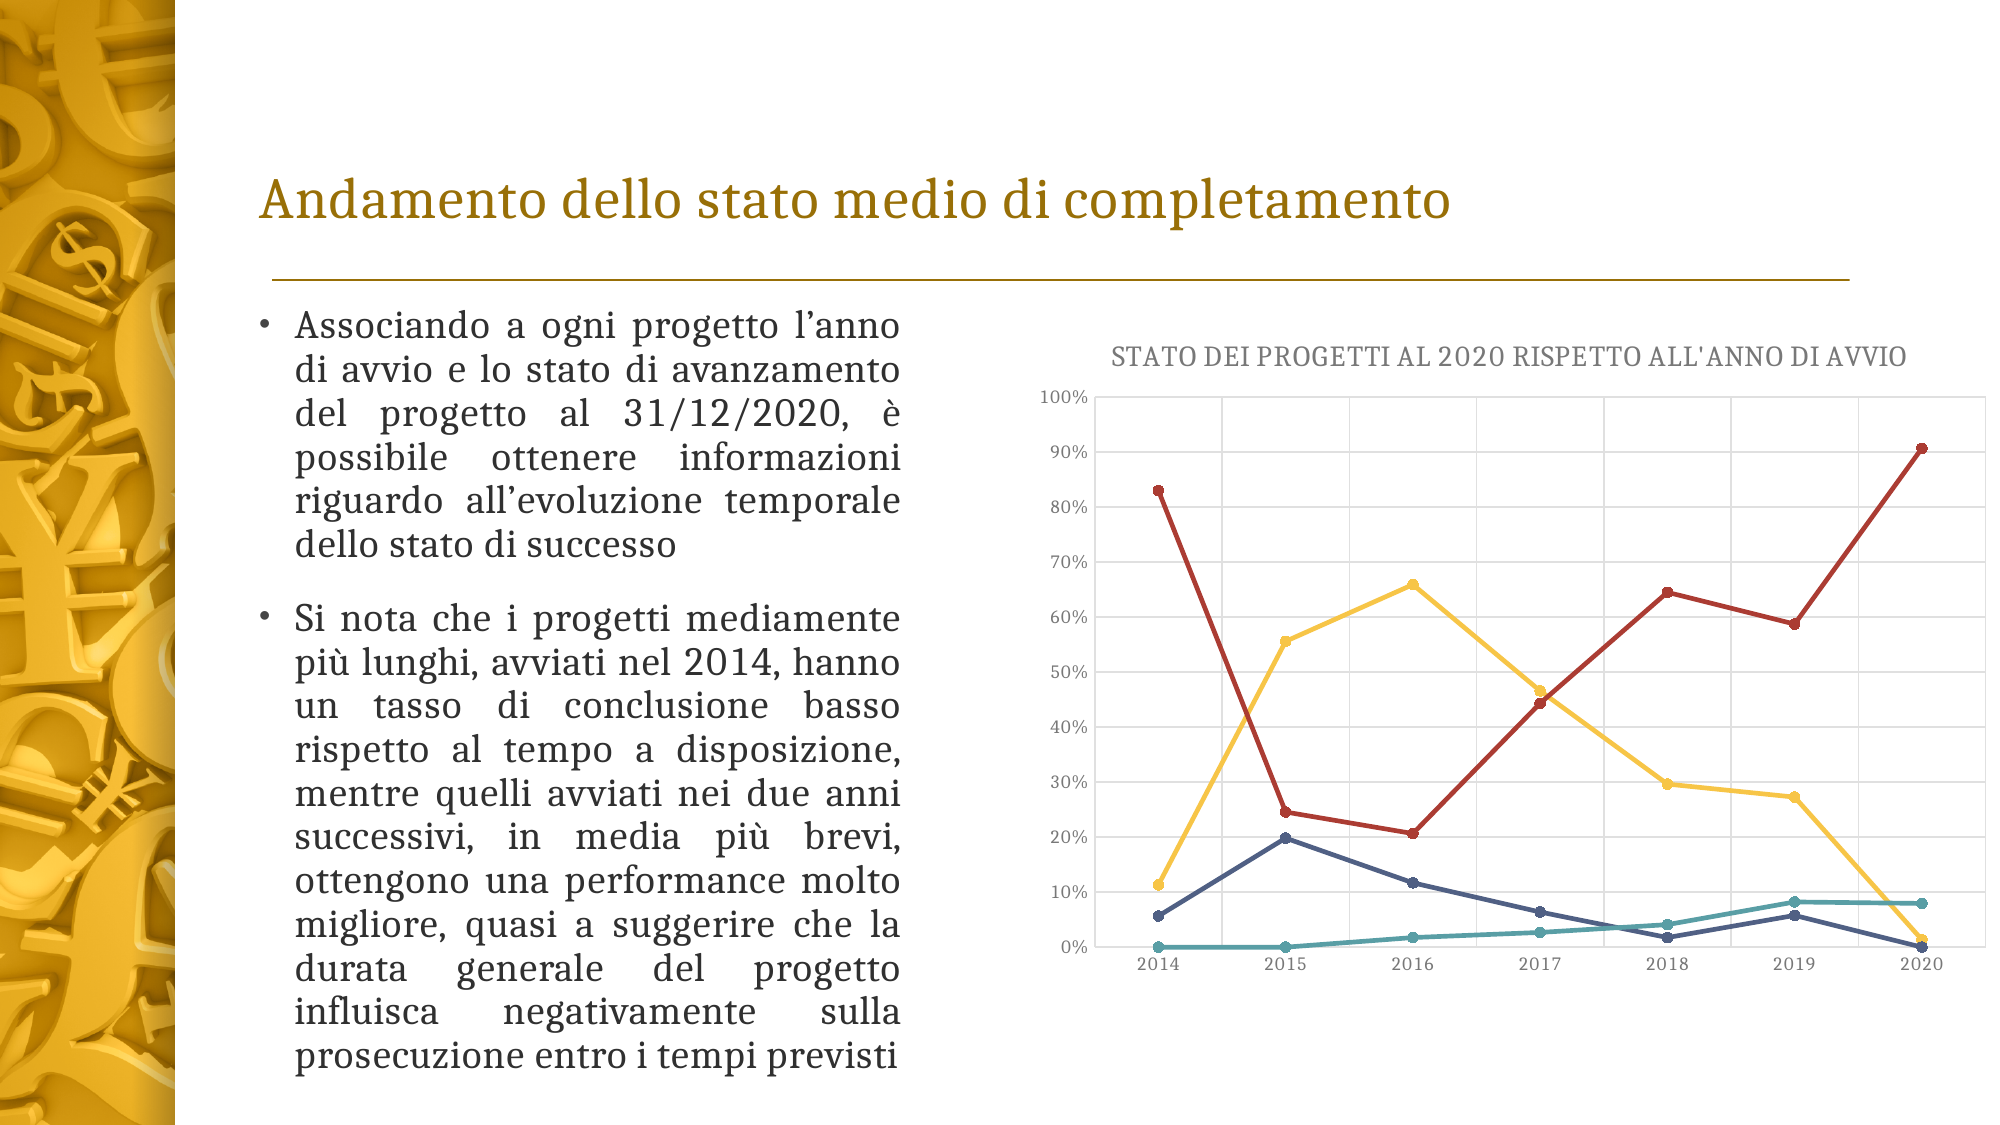

# Andamento dello stato medio di completamento
Associando a ogni progetto l’anno di avvio e lo stato di avanzamento del progetto al 31/12/2020, è possibile ottenere informazioni riguardo all’evoluzione temporale dello stato di successo
Si nota che i progetti mediamente più lunghi, avviati nel 2014, hanno un tasso di conclusione basso rispetto al tempo a disposizione, mentre quelli avviati nei due anni successivi, in media più brevi, ottengono una performance molto migliore, quasi a suggerire che la durata generale del progetto influisca negativamente sulla prosecuzione entro i tempi previsti

### Chart: STATO DEI PROGETTI AL 2020 RISPETTO ALL'ANNO DI AVVIO

| Category | Concluso | In corso | Liquidato | Non avviato |
|---|---|---|---|---|
| 2014 | 0.11320754716981132 | 0.8301886792452831 | 0.05660377358490566 | 0.0 |
| 2015 | 0.5560344827586207 | 0.24568965517241378 | 0.19827586206896552 | 0.0 |
| 2016 | 0.6592039800995025 | 0.2064676616915423 | 0.11691542288557213 | 0.017412935323383085 |
| 2017 | 0.4659188955996549 | 0.44348576358930114 | 0.0638481449525453 | 0.026747195858498704 |
| 2018 | 0.29642545771578027 | 0.6451612903225806 | 0.017436791630340016 | 0.04097646033129904 |
| 2019 | 0.2727272727272727 | 0.5874125874125874 | 0.057692307692307696 | 0.08216783216783216 |
| 2020 | 0.01353637901861252 | 0.9069373942470389 | 0.0 | 0.07952622673434856 |